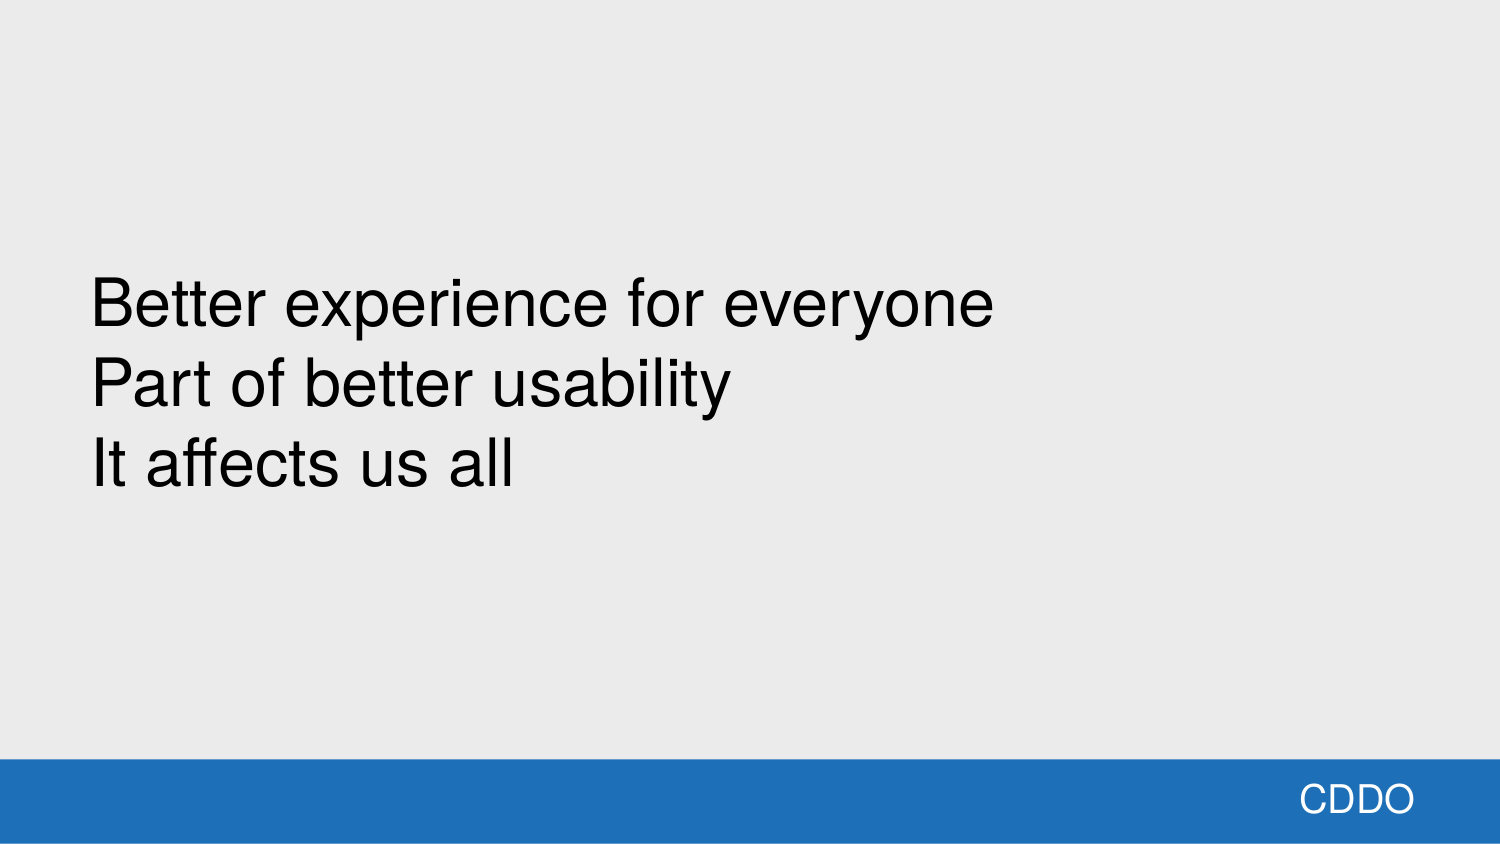

Better experience for everyone
Part of better usability
It affects us all